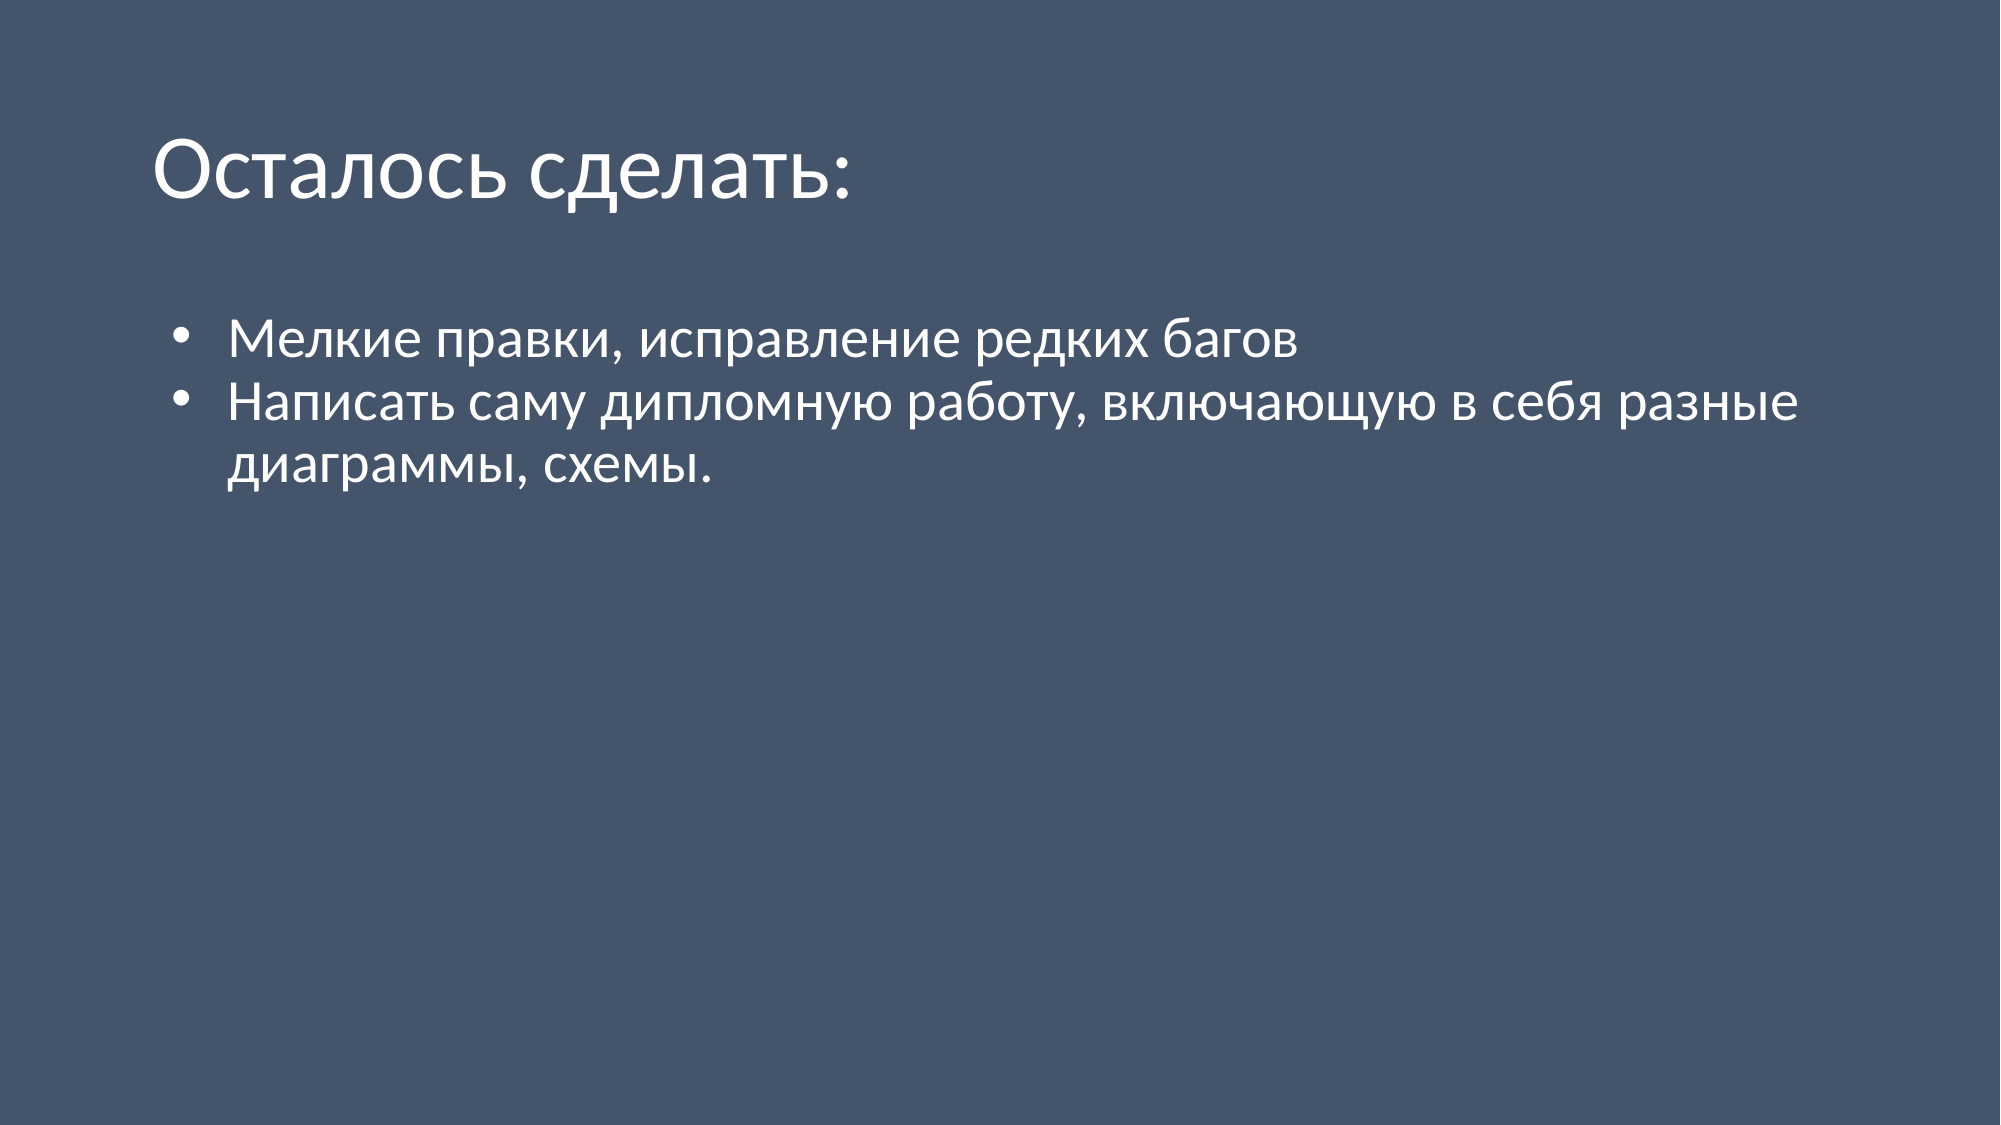

# Осталось сделать:
Мелкие правки, исправление редких багов
Написать саму дипломную работу, включающую в себя разные диаграммы, схемы.